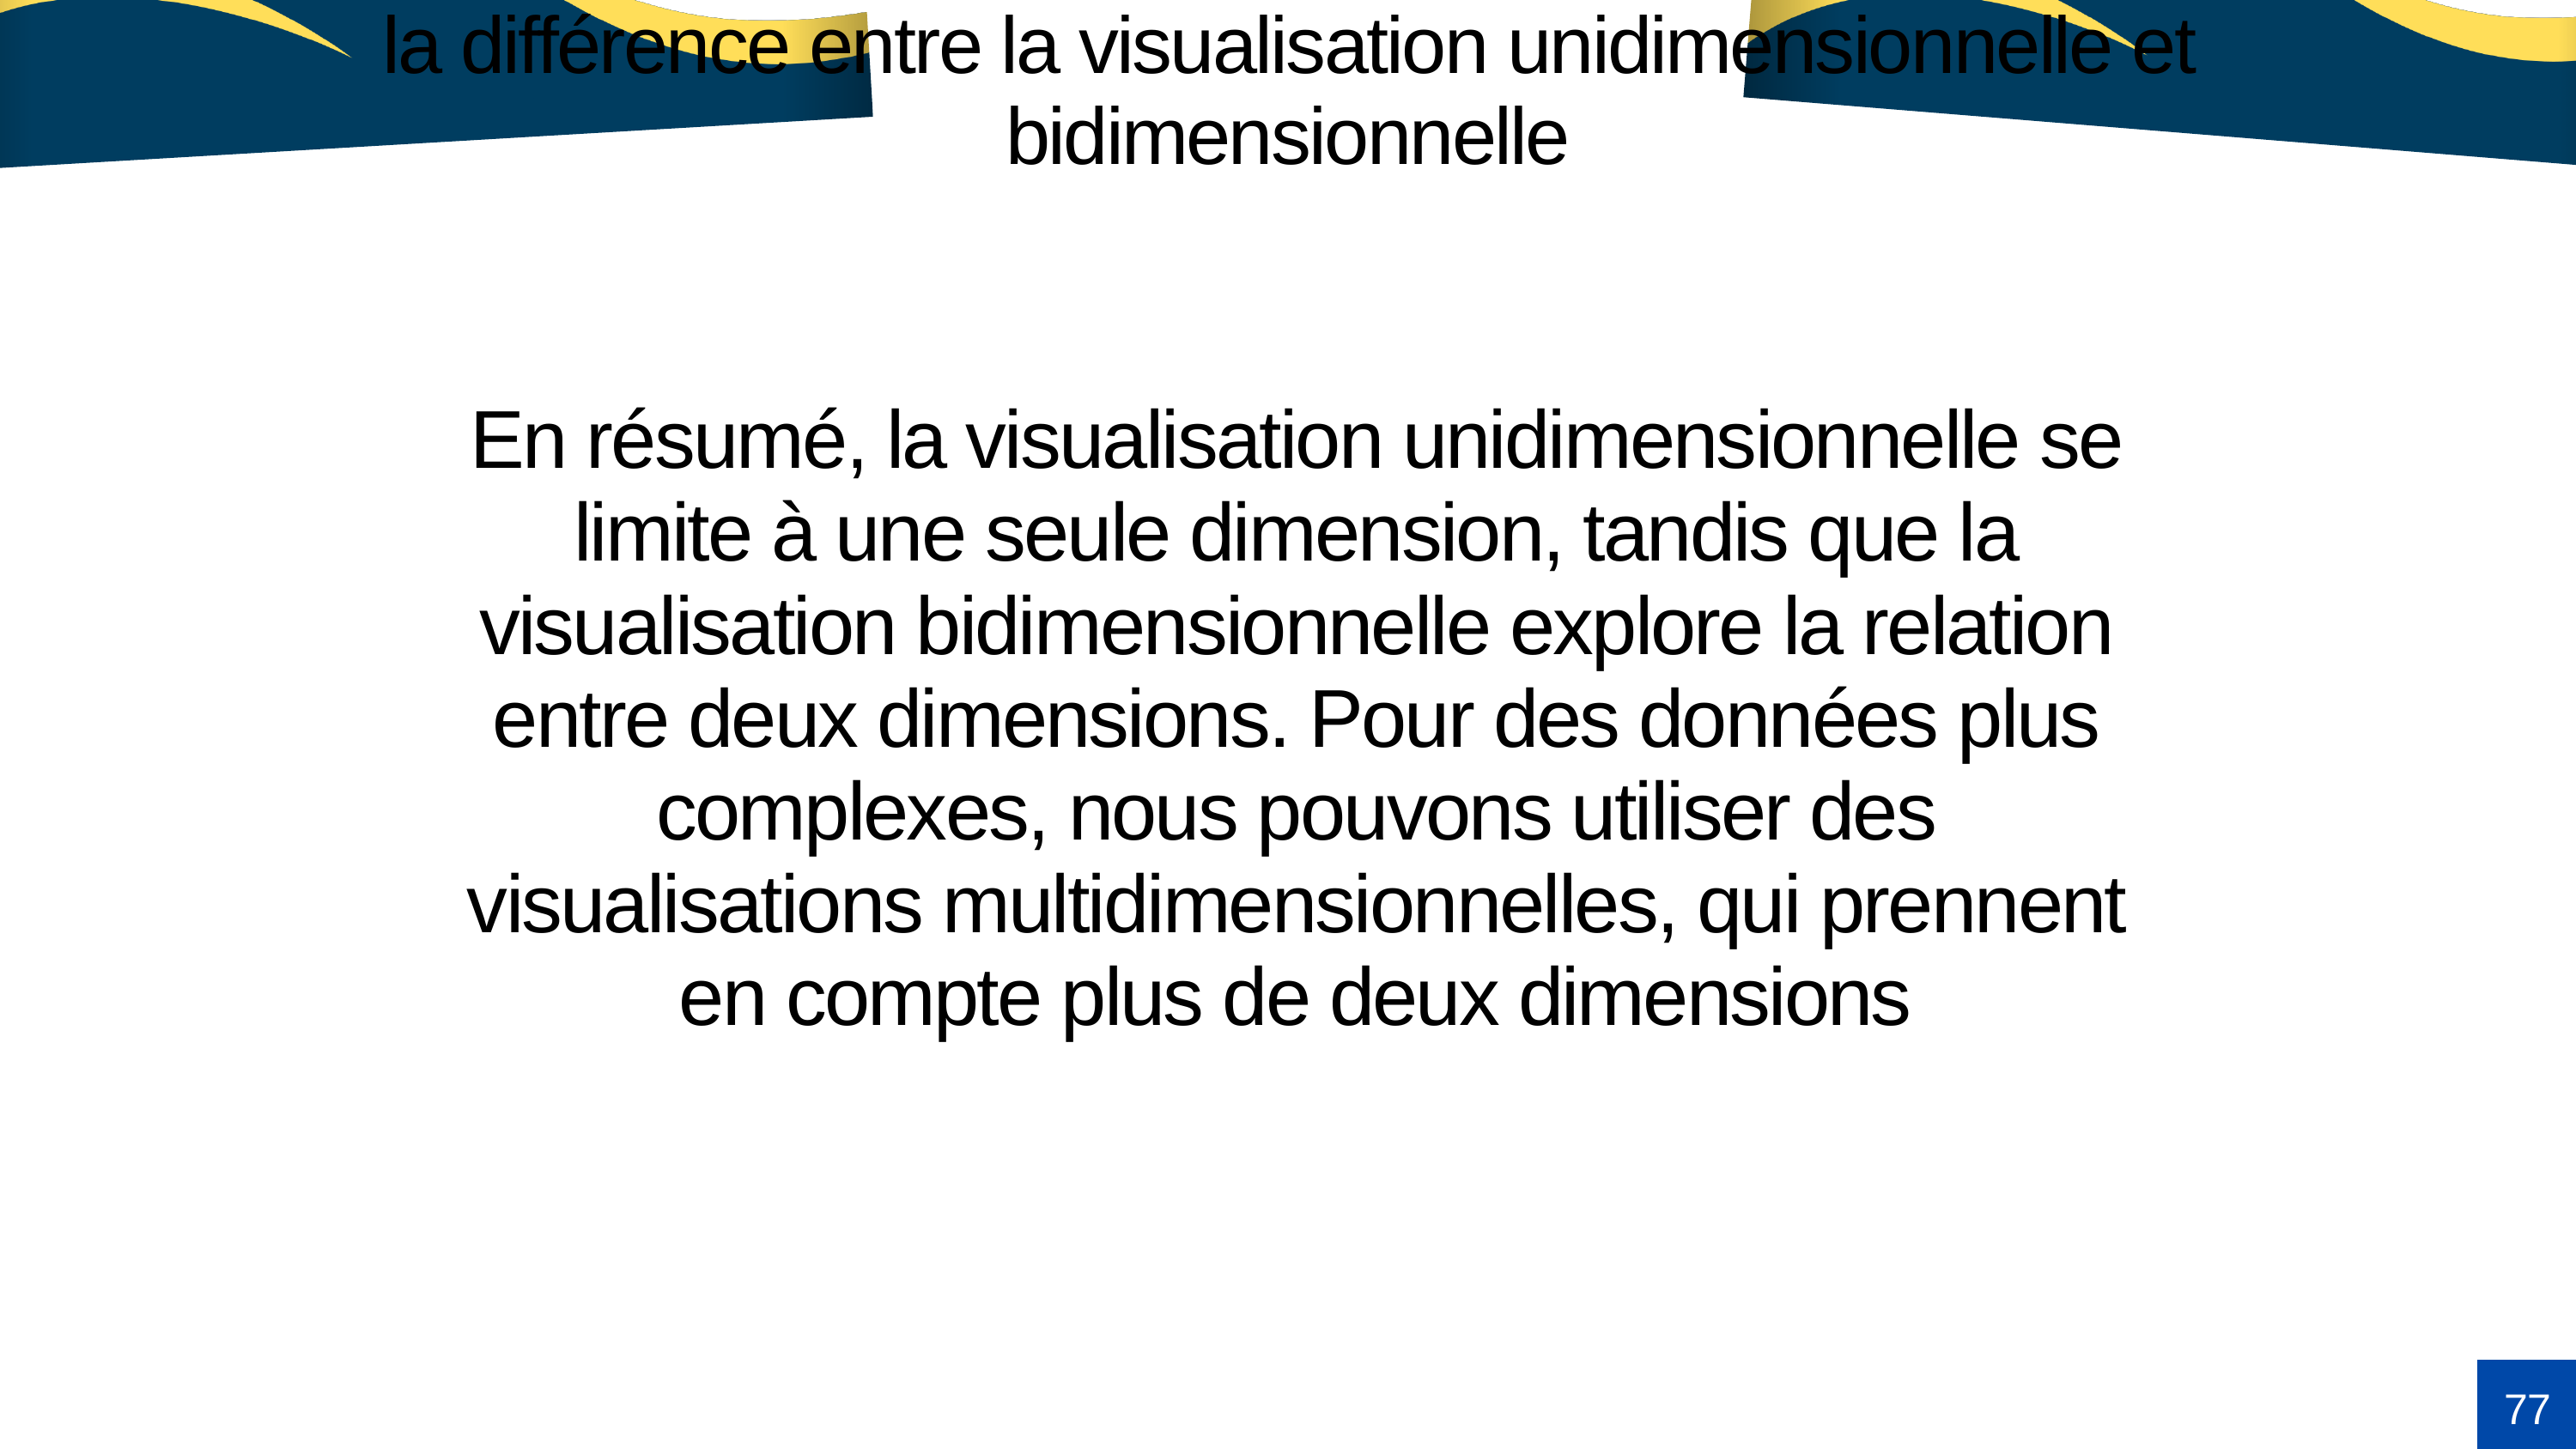

la différence entre la visualisation unidimensionnelle et bidimensionnelle
unidimensionnelle
En résumé, la visualisation unidimensionnelle se limite à une seule dimension, tandis que la visualisation bidimensionnelle explore la relation entre deux dimensions. Pour des données plus complexes, nous pouvons utiliser des visualisations multidimensionnelles, qui prennent en compte plus de deux dimensions
Une visualisation unidimensionnelle concerne une seule dimension ou variable.
Elle peut être représentée par une ligne de nombres unique.
Exemples :
Un histogramme montrant la distribution des âges dans une population.
Un graphique à barres affichant les ventes mensuelles d’un produit.
Un diagramme circulaire illustrant la répartition des dépenses dans un budget.

Une visualisation bidimensionnelle implique deux dimensions ou variables.
Elle est représentée sur un plan à deux dimensions, tel qu’un graphique ou un nuage de points.
Exemples :
Un nuage de points montrant la relation entre la taille et le poids d’individus.
Un corrélogramme affichant les corrélations entre plusieurs variables.
Une heatmap représentant les températures sur une carte géographique.
.

77